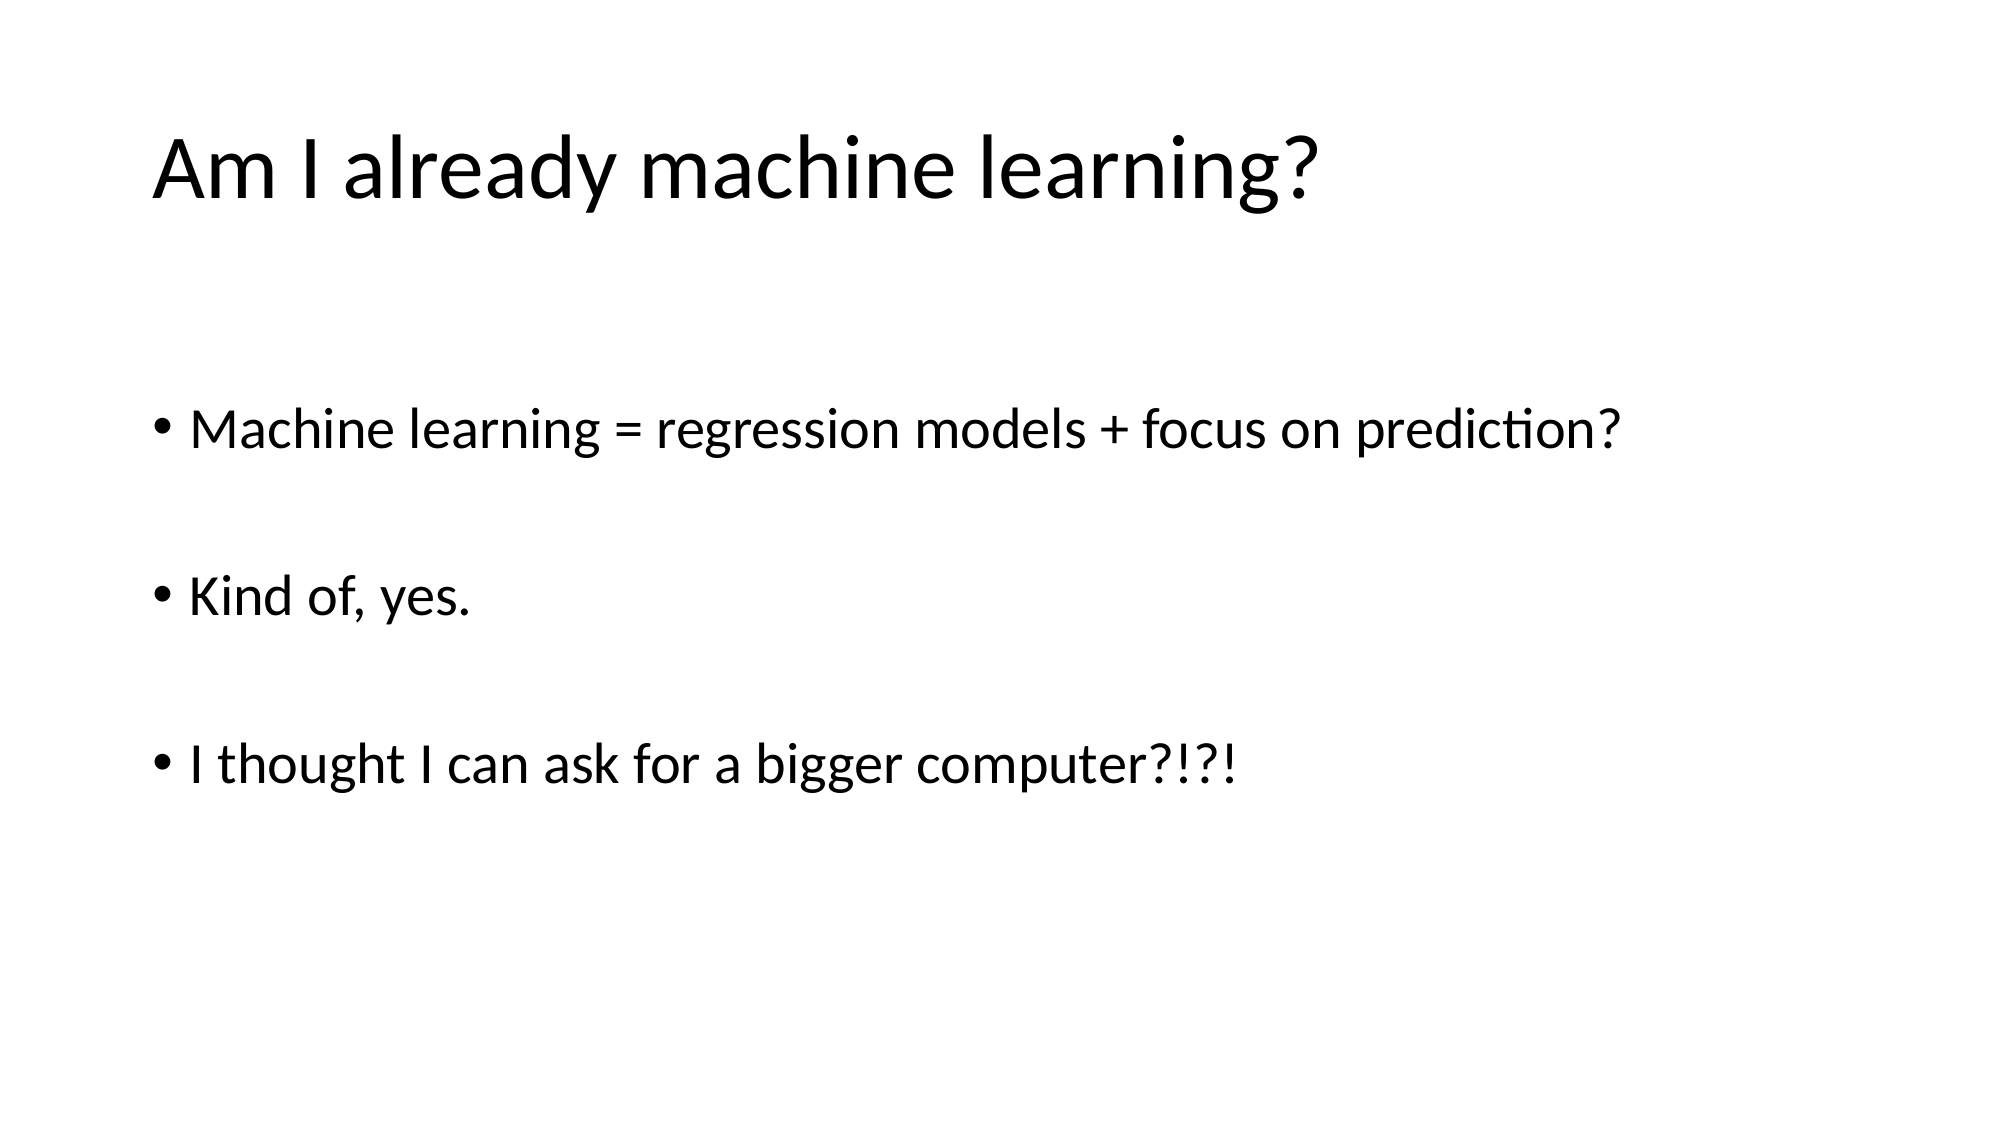

# Am I already machine learning?

Machine learning = regression models + focus on prediction?

Kind of, yes.

I thought I can ask for a bigger computer?!?!